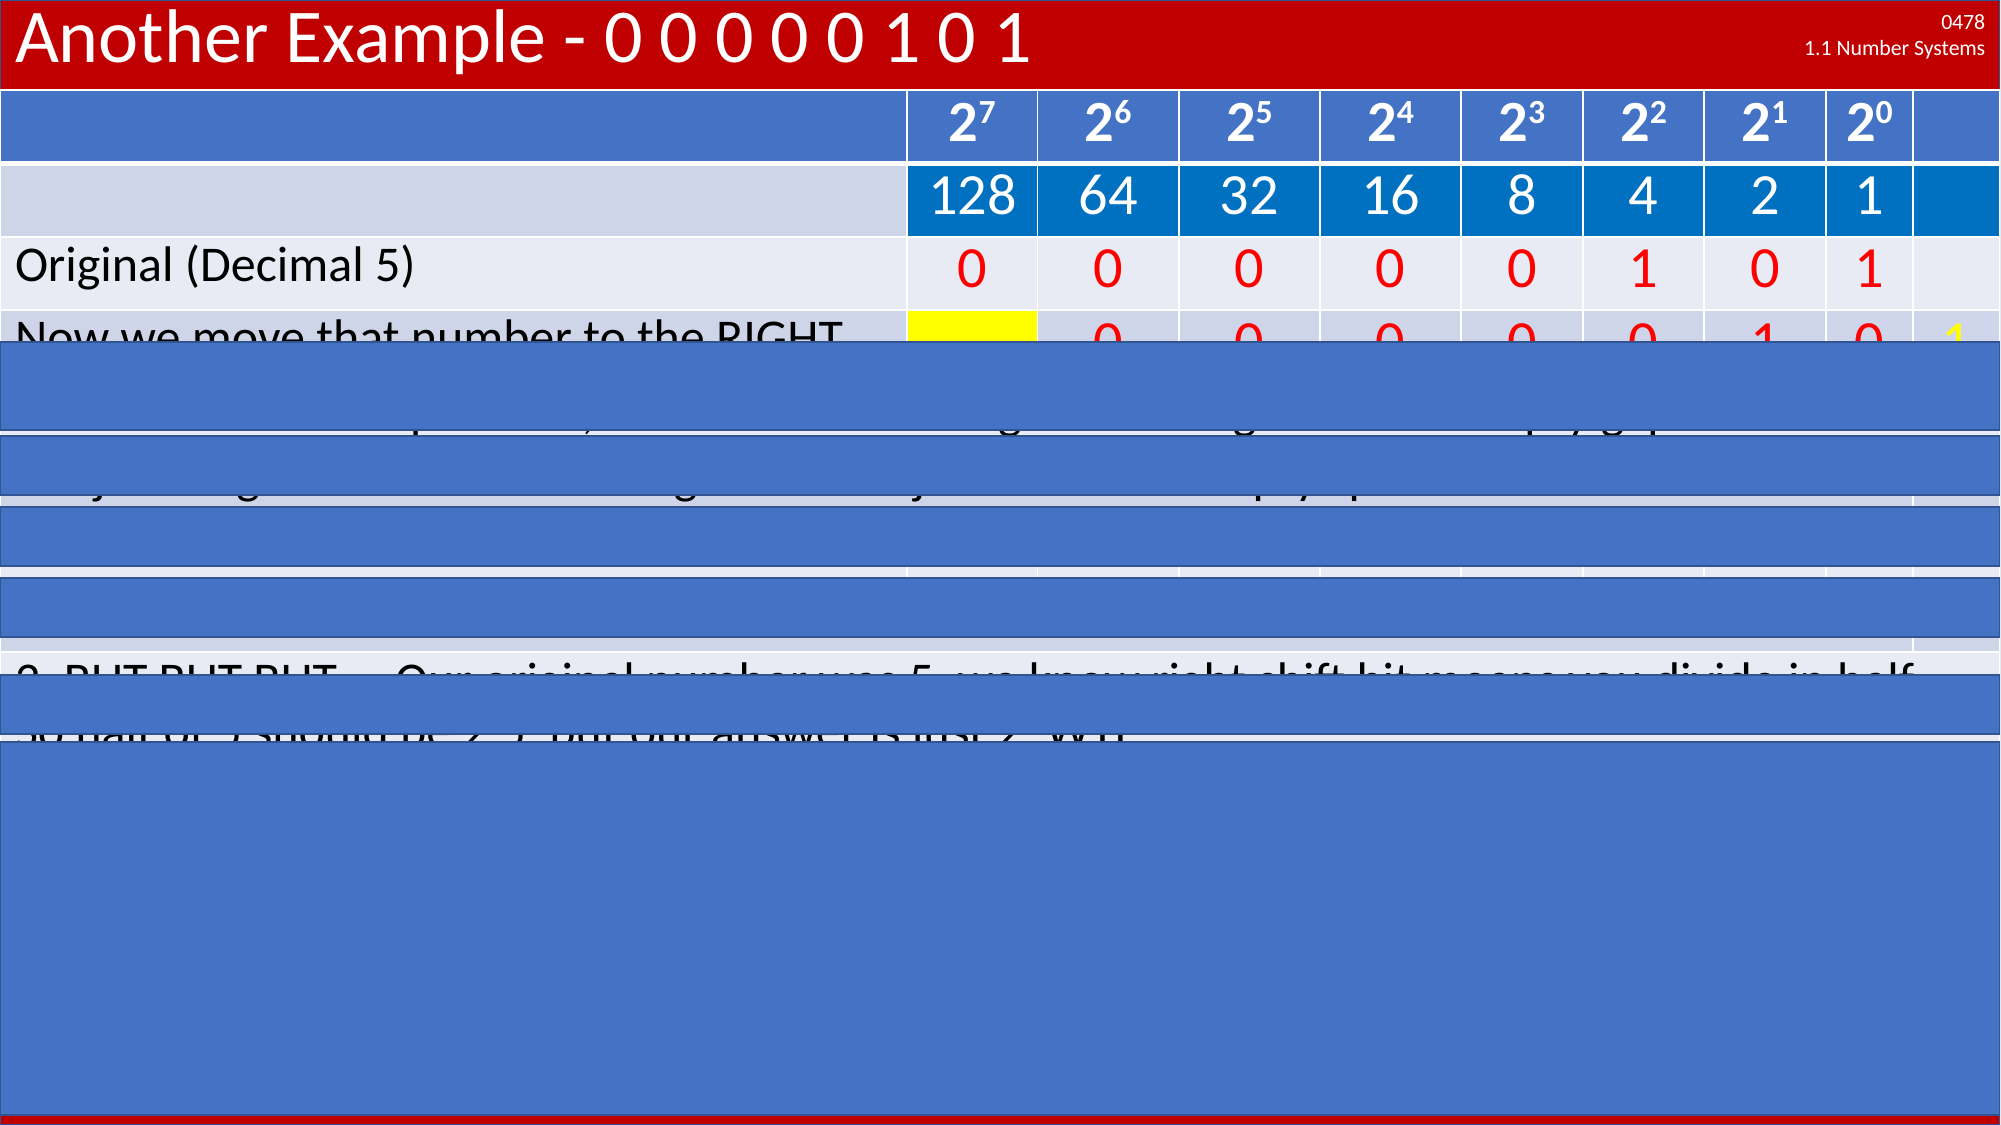

# Another Example - 0 0 0 0 0 1 0 1

|  | 27 | 26 | 25 | 24 | 23 | 22 | 21 | 20 |  |
| --- | --- | --- | --- | --- | --- | --- | --- | --- | --- |
|  | 128 | 64 | 32 | 16 | 8 | 4 | 2 | 1 |  |
| Original (Decimal 5) | 0 | 0 | 0 | 0 | 0 | 1 | 0 | 1 |  |
| Now we move that number to the RIGHT |  | 0 | 0 | 0 | 0 | 0 | 1 | 0 | 1 |
| But now we have a problem, we have an extra digit on the right and an empty gap on the left |  |  |  |  |  |  |  |  |  |
| We just forget about the extra digit. And we just fill in the empty space with a 0. |  |  |  |  |  |  |  |  |  |
|  | 0 | 0 | 0 | 0 | 0 | 0 | 1 | 0 |  |
| What’s this number in decimal? |  |  |  |  |  |  |  |  |  |
| 2. BUT BUT BUT…. Our original number was 5, we know right shift bit means you divide in half. So half of 5 should be 2.5, but our answer is just 2. WTF. This is called UNDERFLOW. When a number is too small to be represented. There are two ways to solve this, Fixed pointed and Floating point. We do this in Year 13 |  |  |  |  |  |  |  |  |  |